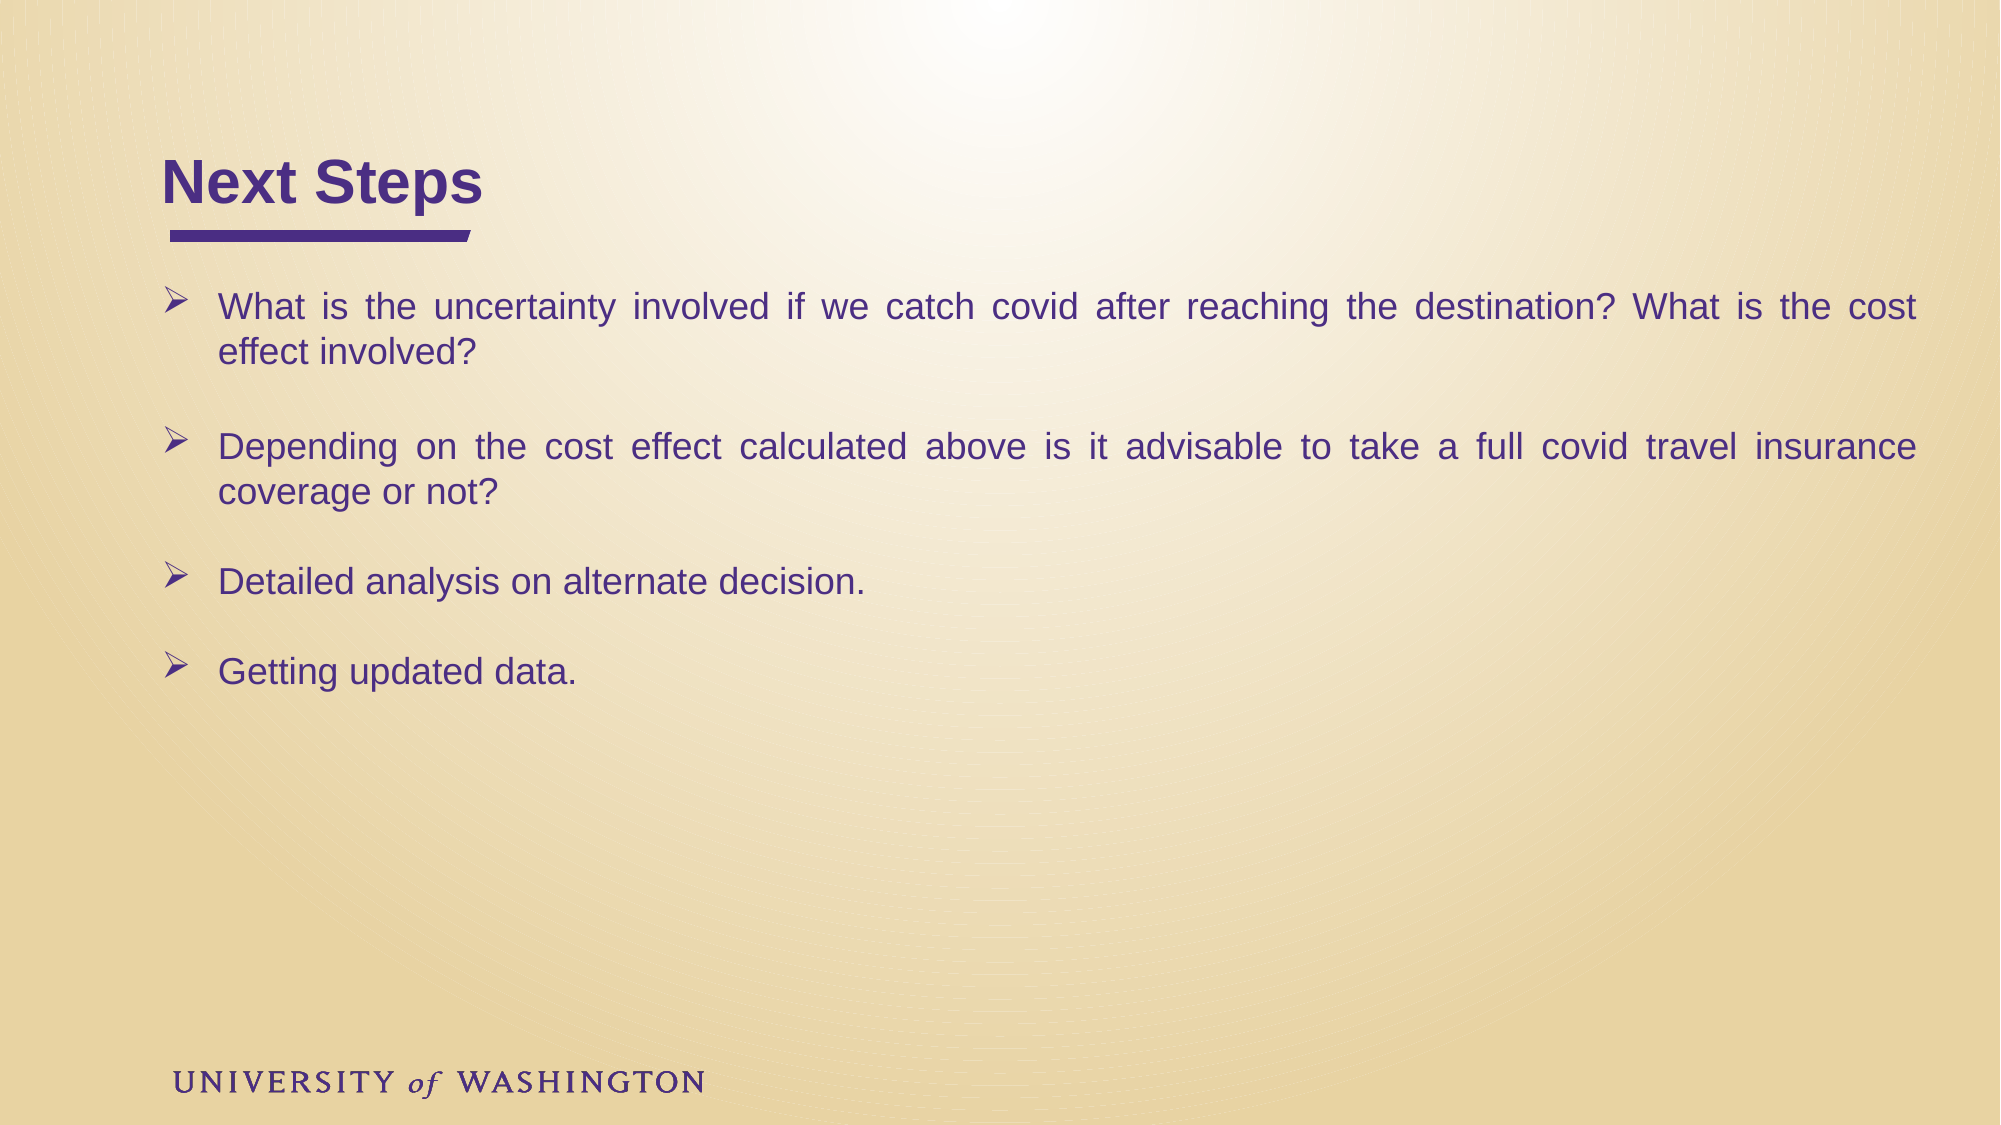

# Next Steps
What is the uncertainty involved if we catch covid after reaching the destination? What is the cost effect involved?

Depending on the cost effect calculated above is it advisable to take a full covid travel insurance coverage or not?

Detailed analysis on alternate decision.

Getting updated data.